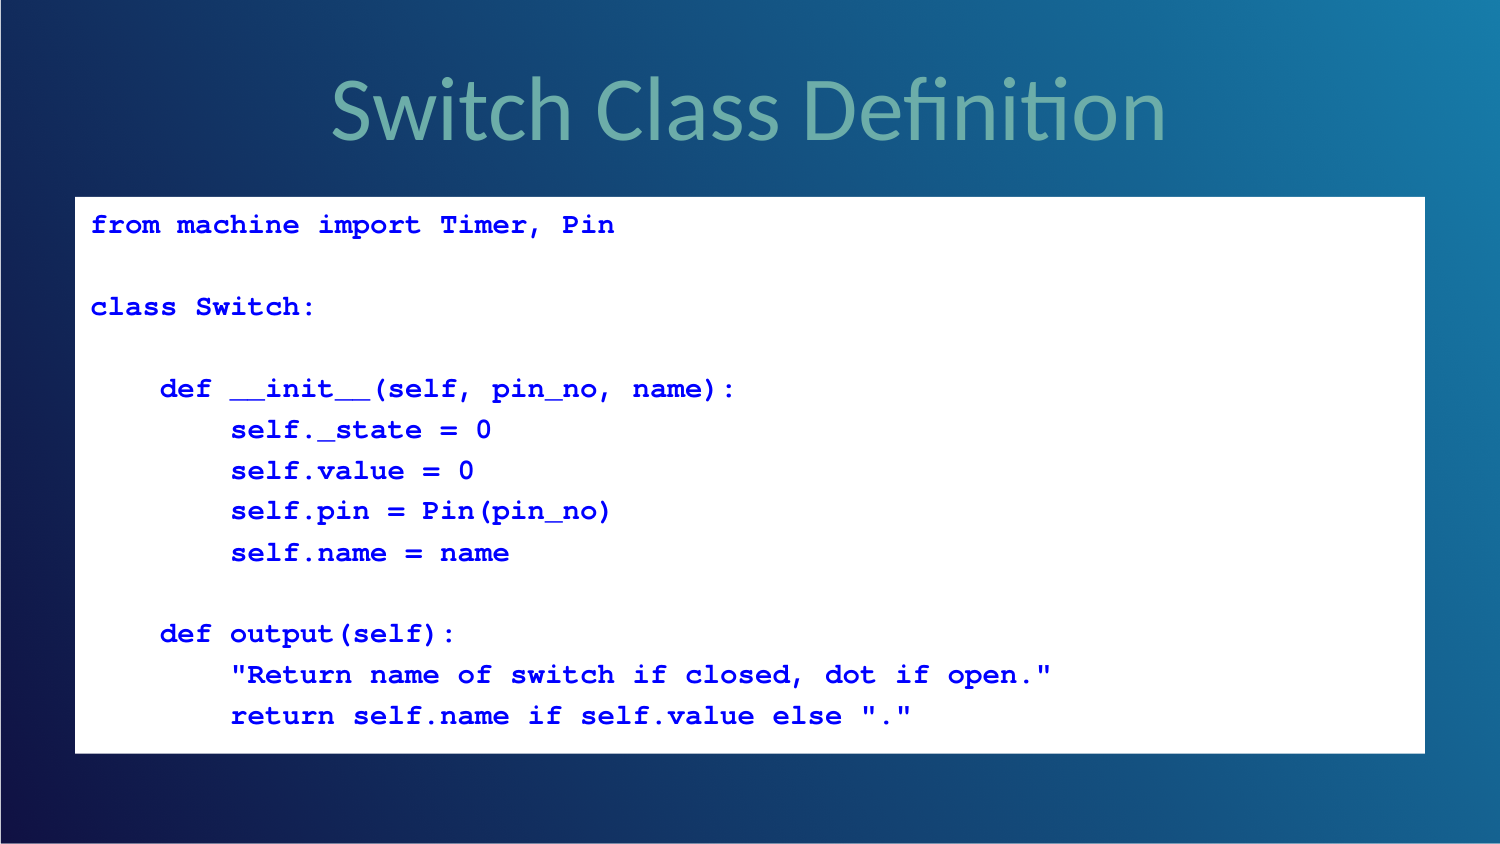

# Switch Class Definition
from machine import Timer, Pin

class Switch:

    def __init__(self, pin_no, name):
        self._state = 0
        self.value = 0
        self.pin = Pin(pin_no)
        self.name = name

    def output(self):
        "Return name of switch if closed, dot if open."
        return self.name if self.value else "."